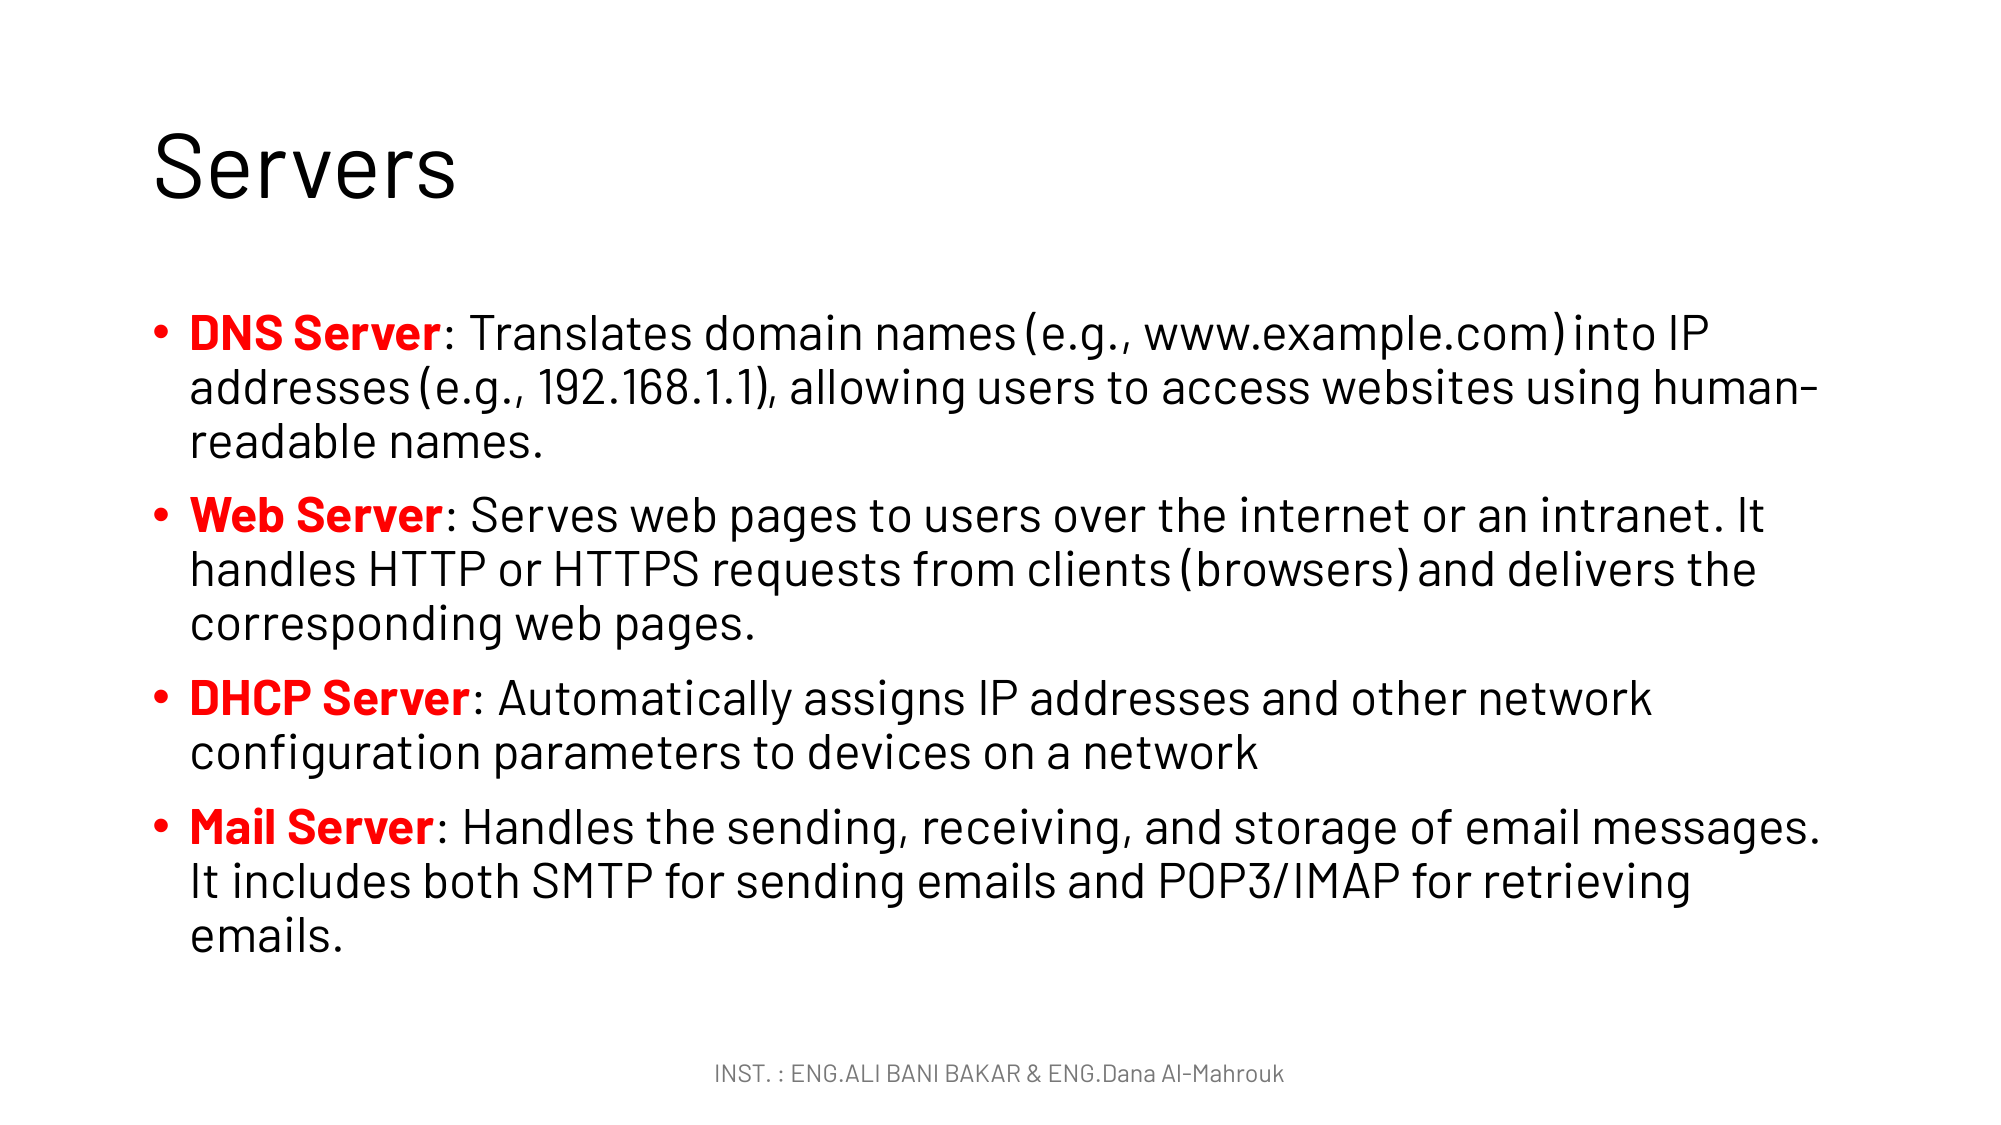

# Servers
DNS Server: Translates domain names (e.g., www.example.com) into IP addresses (e.g., 192.168.1.1), allowing users to access websites using human-readable names.
Web Server: Serves web pages to users over the internet or an intranet. It handles HTTP or HTTPS requests from clients (browsers) and delivers the corresponding web pages.
DHCP Server: Automatically assigns IP addresses and other network configuration parameters to devices on a network
Mail Server: Handles the sending, receiving, and storage of email messages. It includes both SMTP for sending emails and POP3/IMAP for retrieving emails.
INST. : ENG.ALI BANI BAKAR & ENG.Dana Al-Mahrouk